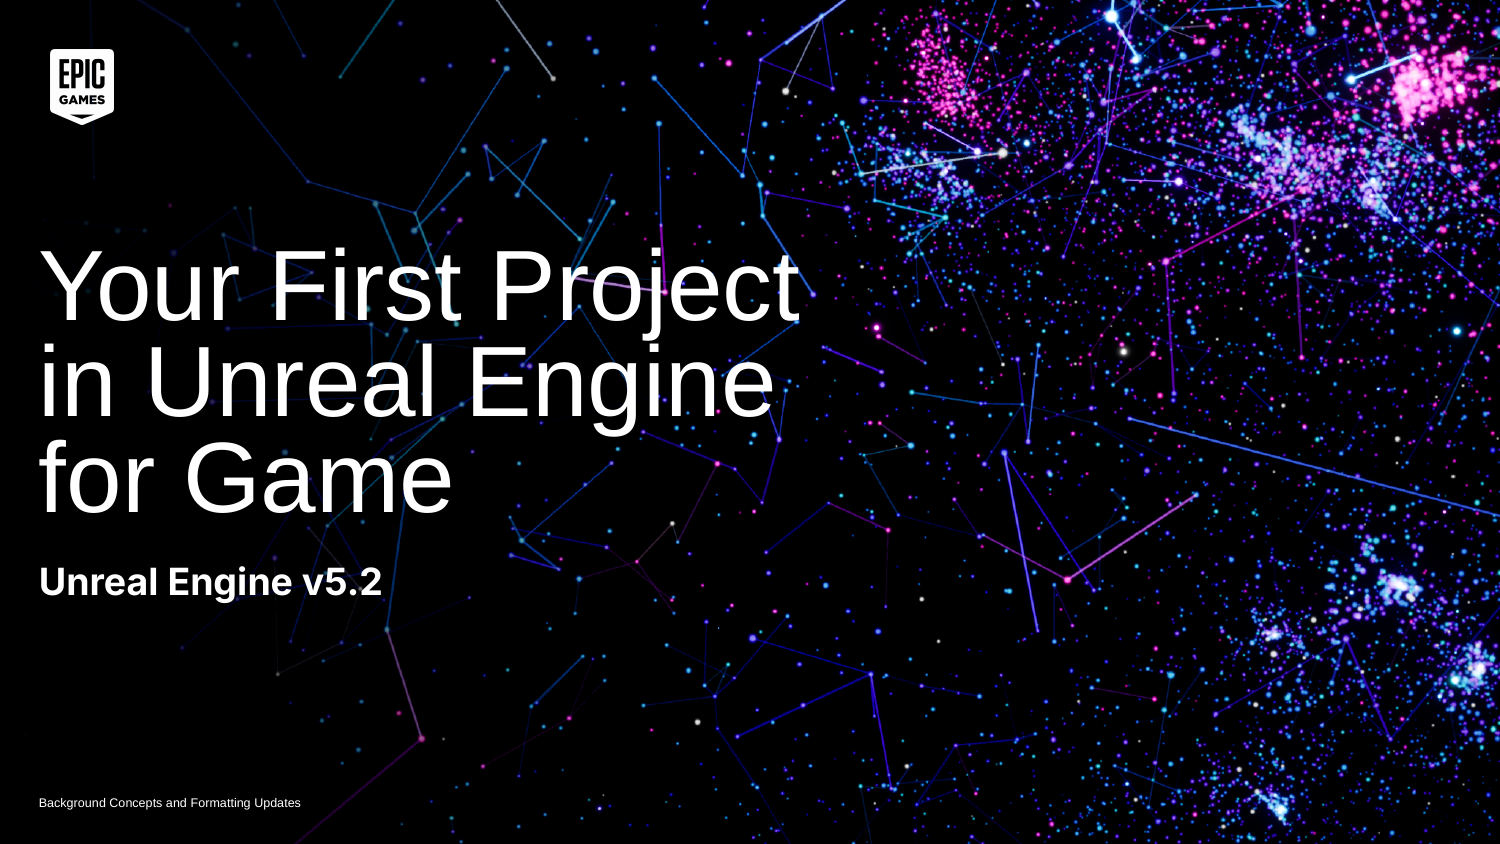

# Your First Project in Unreal Engine for Game
Unreal Engine v5.2
Background Concepts and Formatting Updates